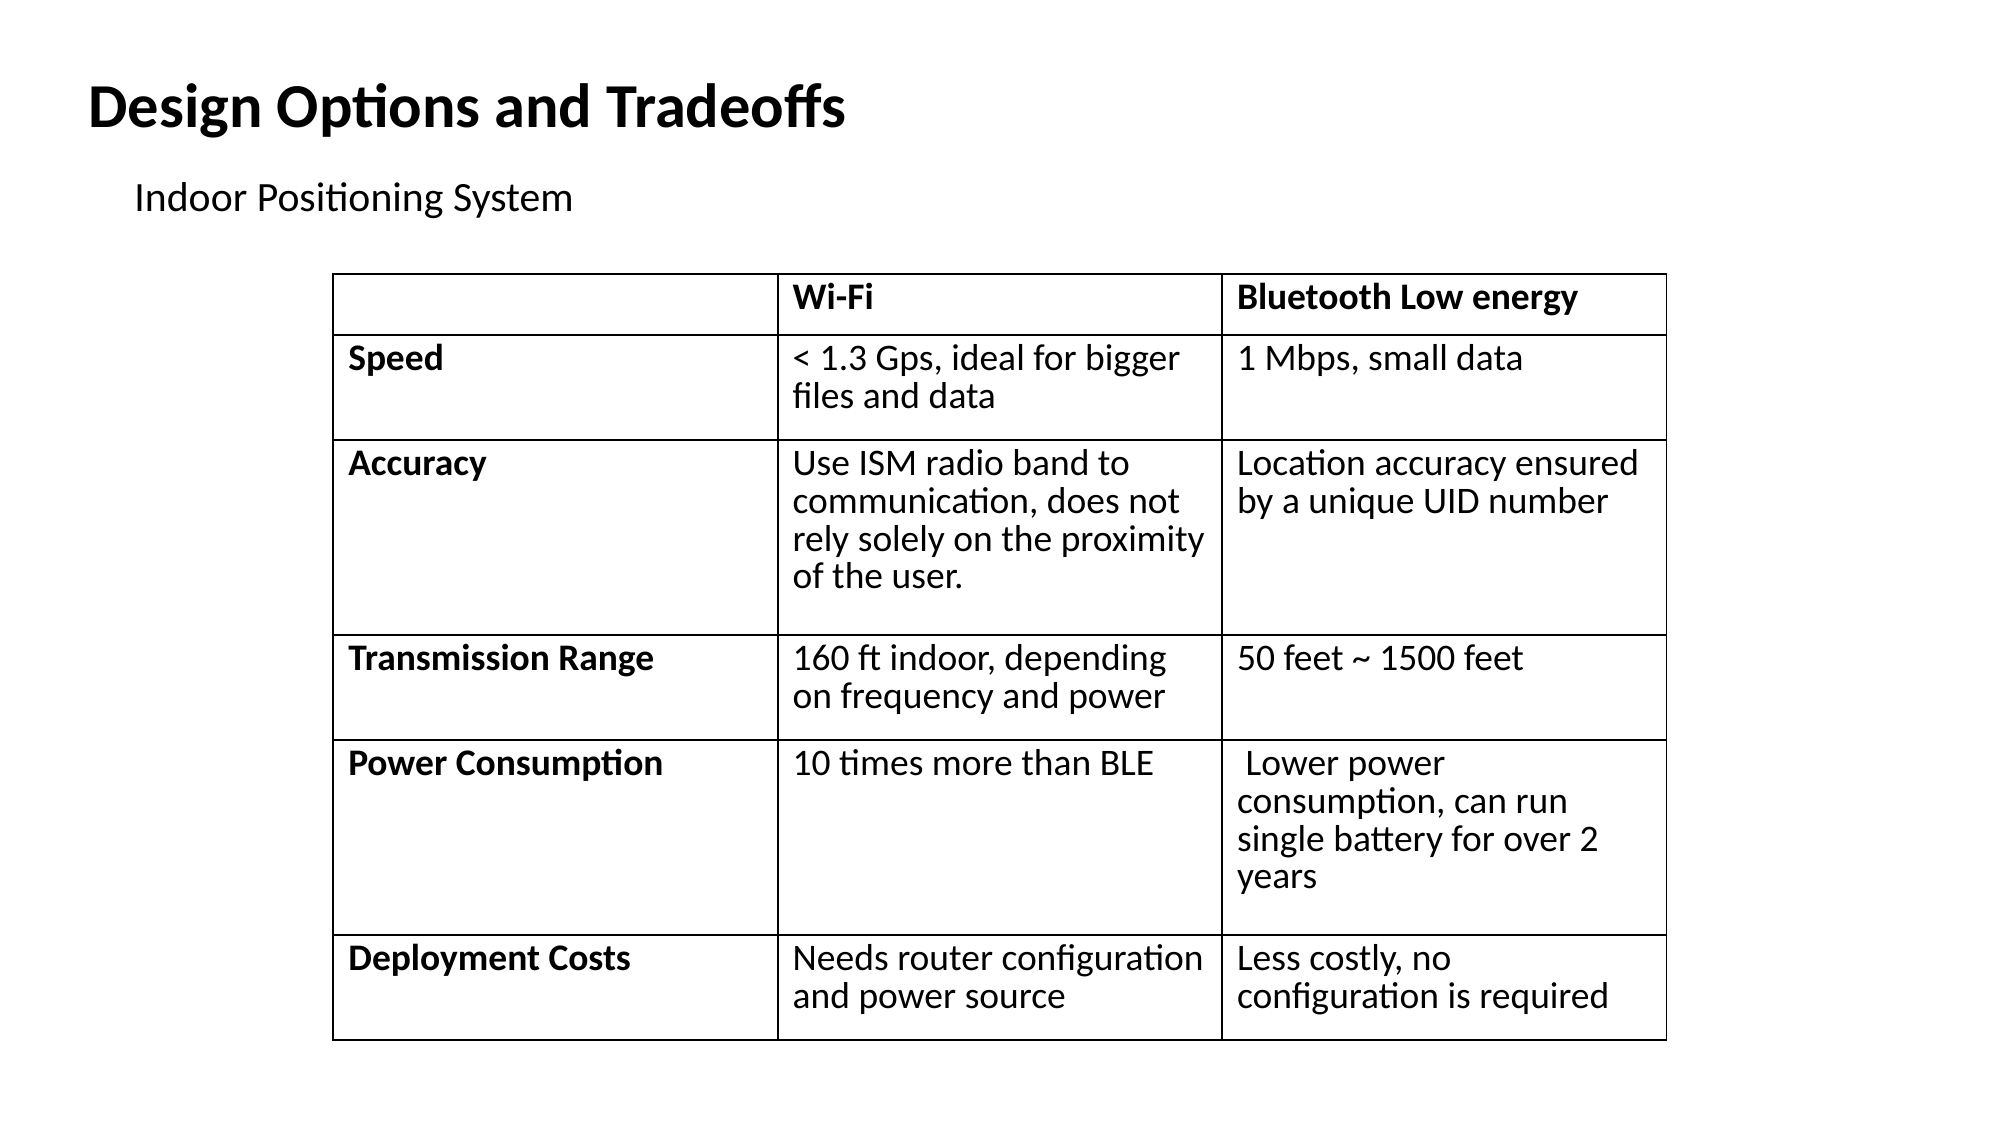

Design Options and Tradeoffs
Indoor Positioning System
|  | Wi-Fi | Bluetooth Low energy |
| --- | --- | --- |
| Speed | < 1.3 Gps, ideal for bigger files and data | 1 Mbps, small data |
| Accuracy | Use ISM radio band to communication, does not rely solely on the proximity of the user. | Location accuracy ensured by a unique UID number |
| Transmission Range | 160 ft indoor, depending on frequency and power | 50 feet ~ 1500 feet |
| Power Consumption | 10 times more than BLE | Lower power consumption, can run single battery for over 2 years |
| Deployment Costs | Needs router configuration and power source | Less costly, no configuration is required |